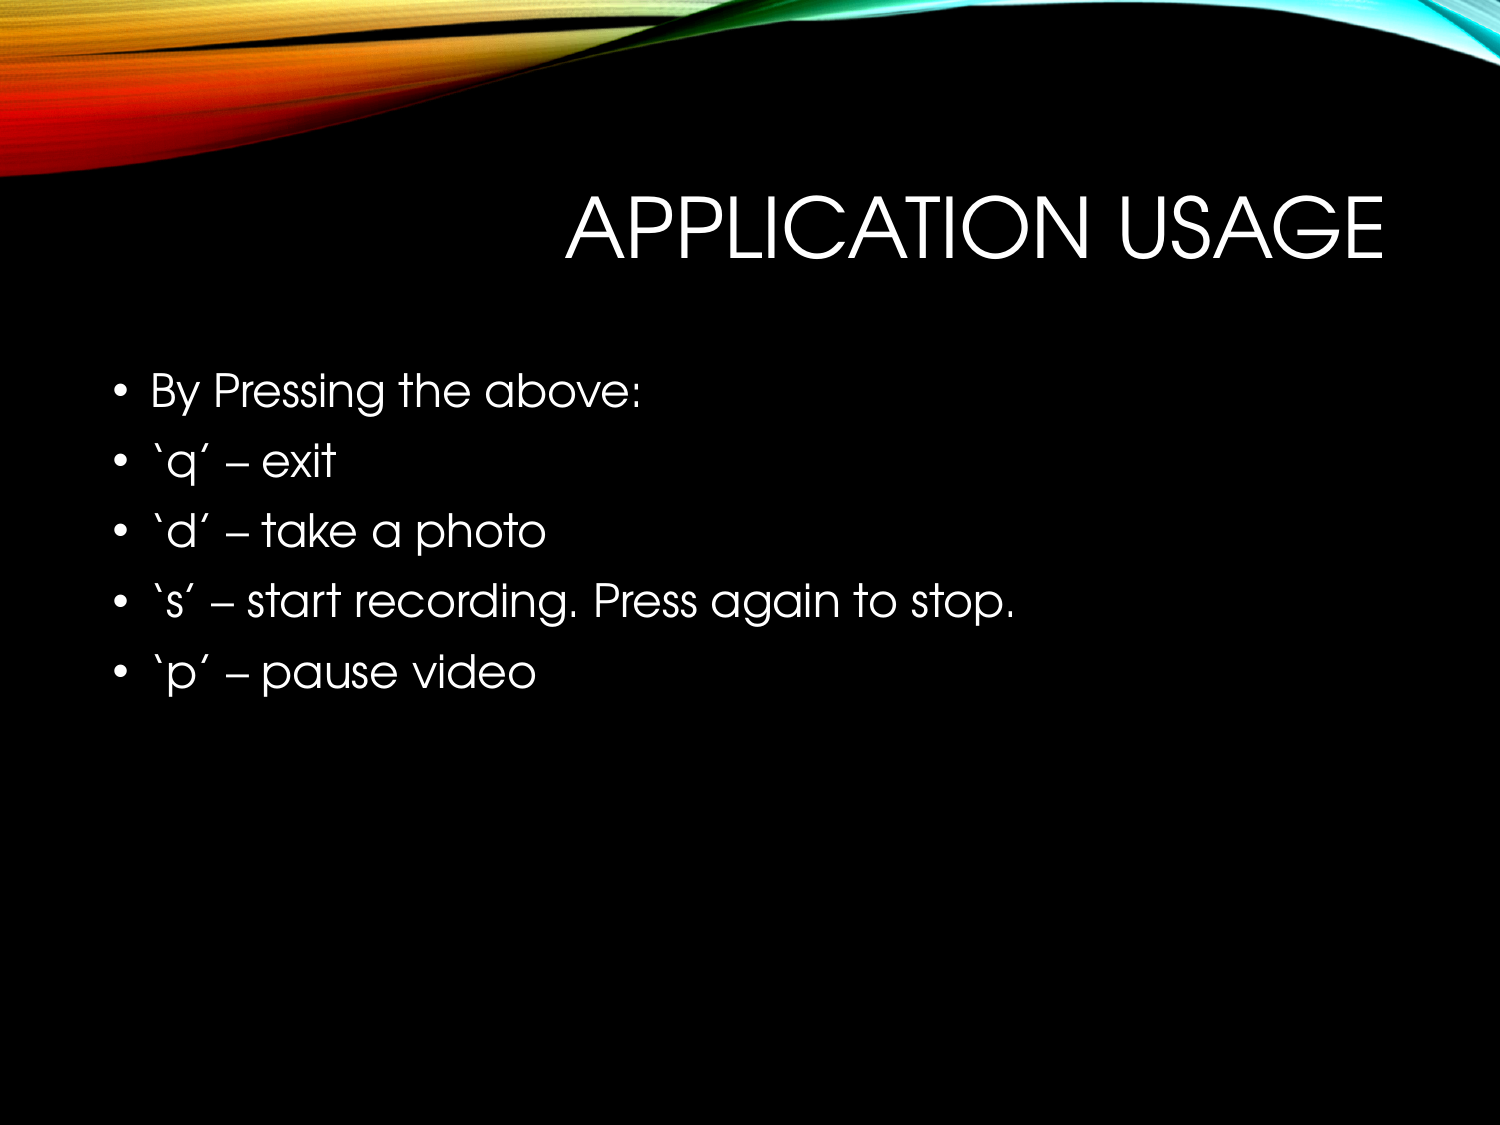

# Application usage
By Pressing the above:
‘q’ – exit
‘d’ – take a photo
‘s’ – start recording. Press again to stop.
‘p’ – pause video